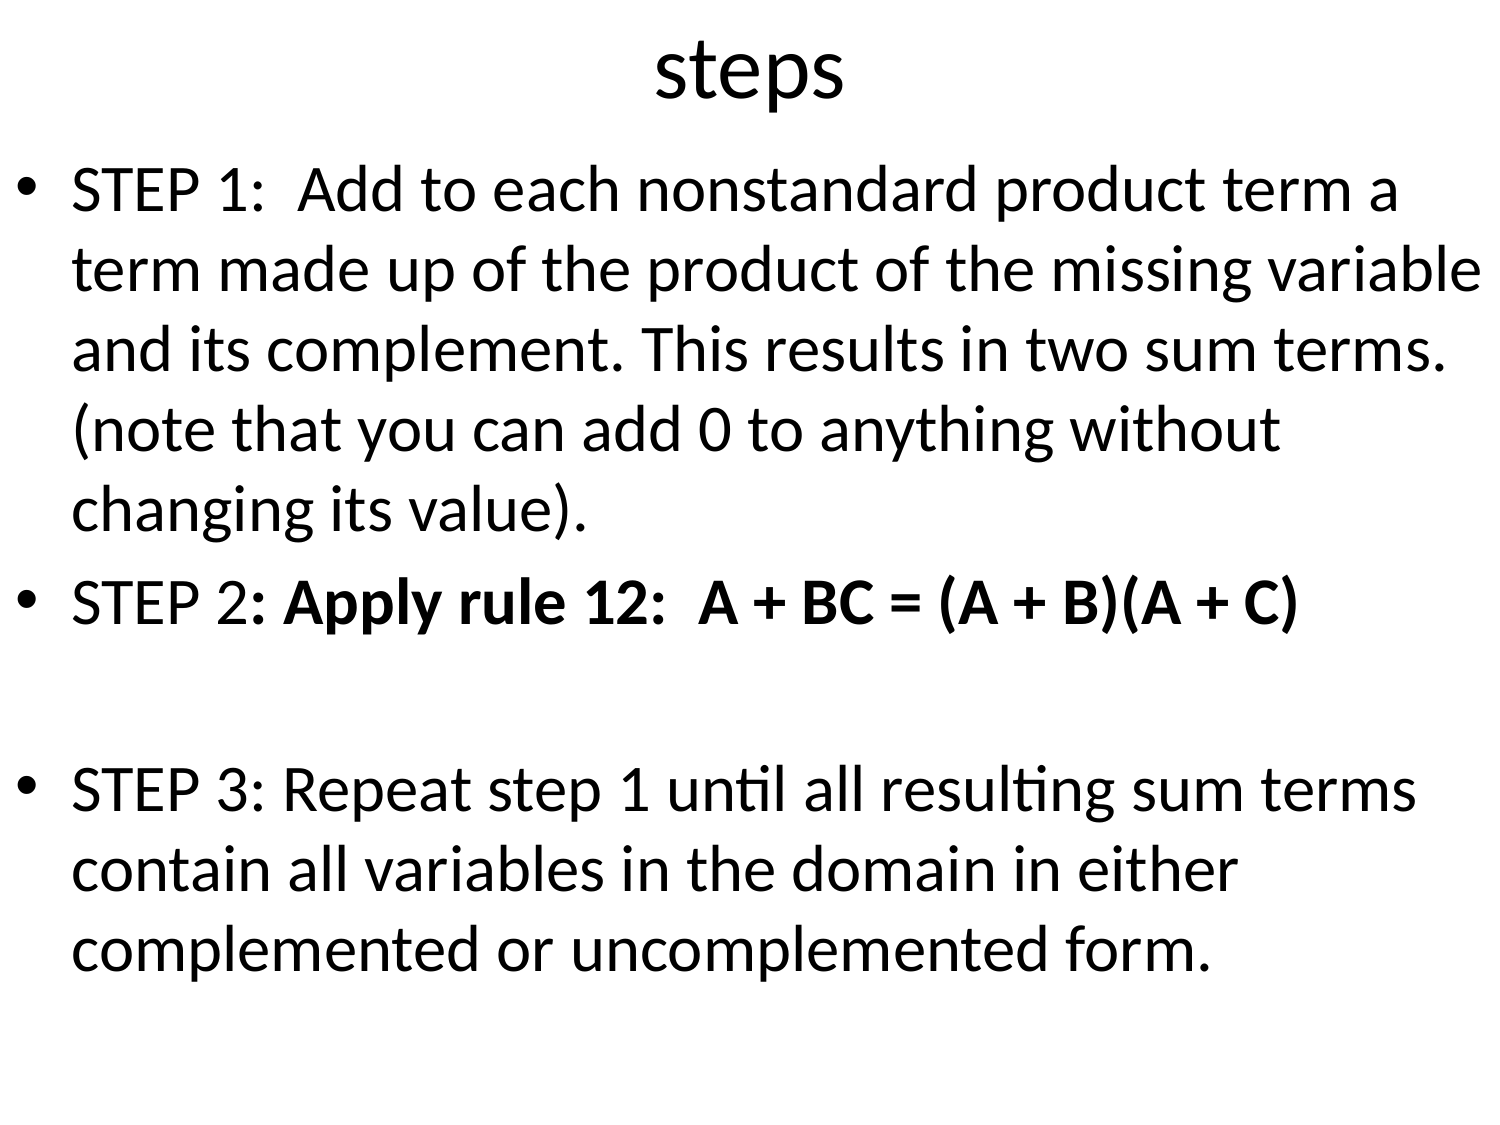

# steps
STEP 1:  Add to each nonstandard product term a term made up of the product of the missing variable and its complement. This results in two sum terms. (note that you can add 0 to anything without changing its value).
STEP 2: Apply rule 12:  A + BC = (A + B)(A + C)

STEP 3: Repeat step 1 until all resulting sum terms contain all variables in the domain in either complemented or uncomplemented form.